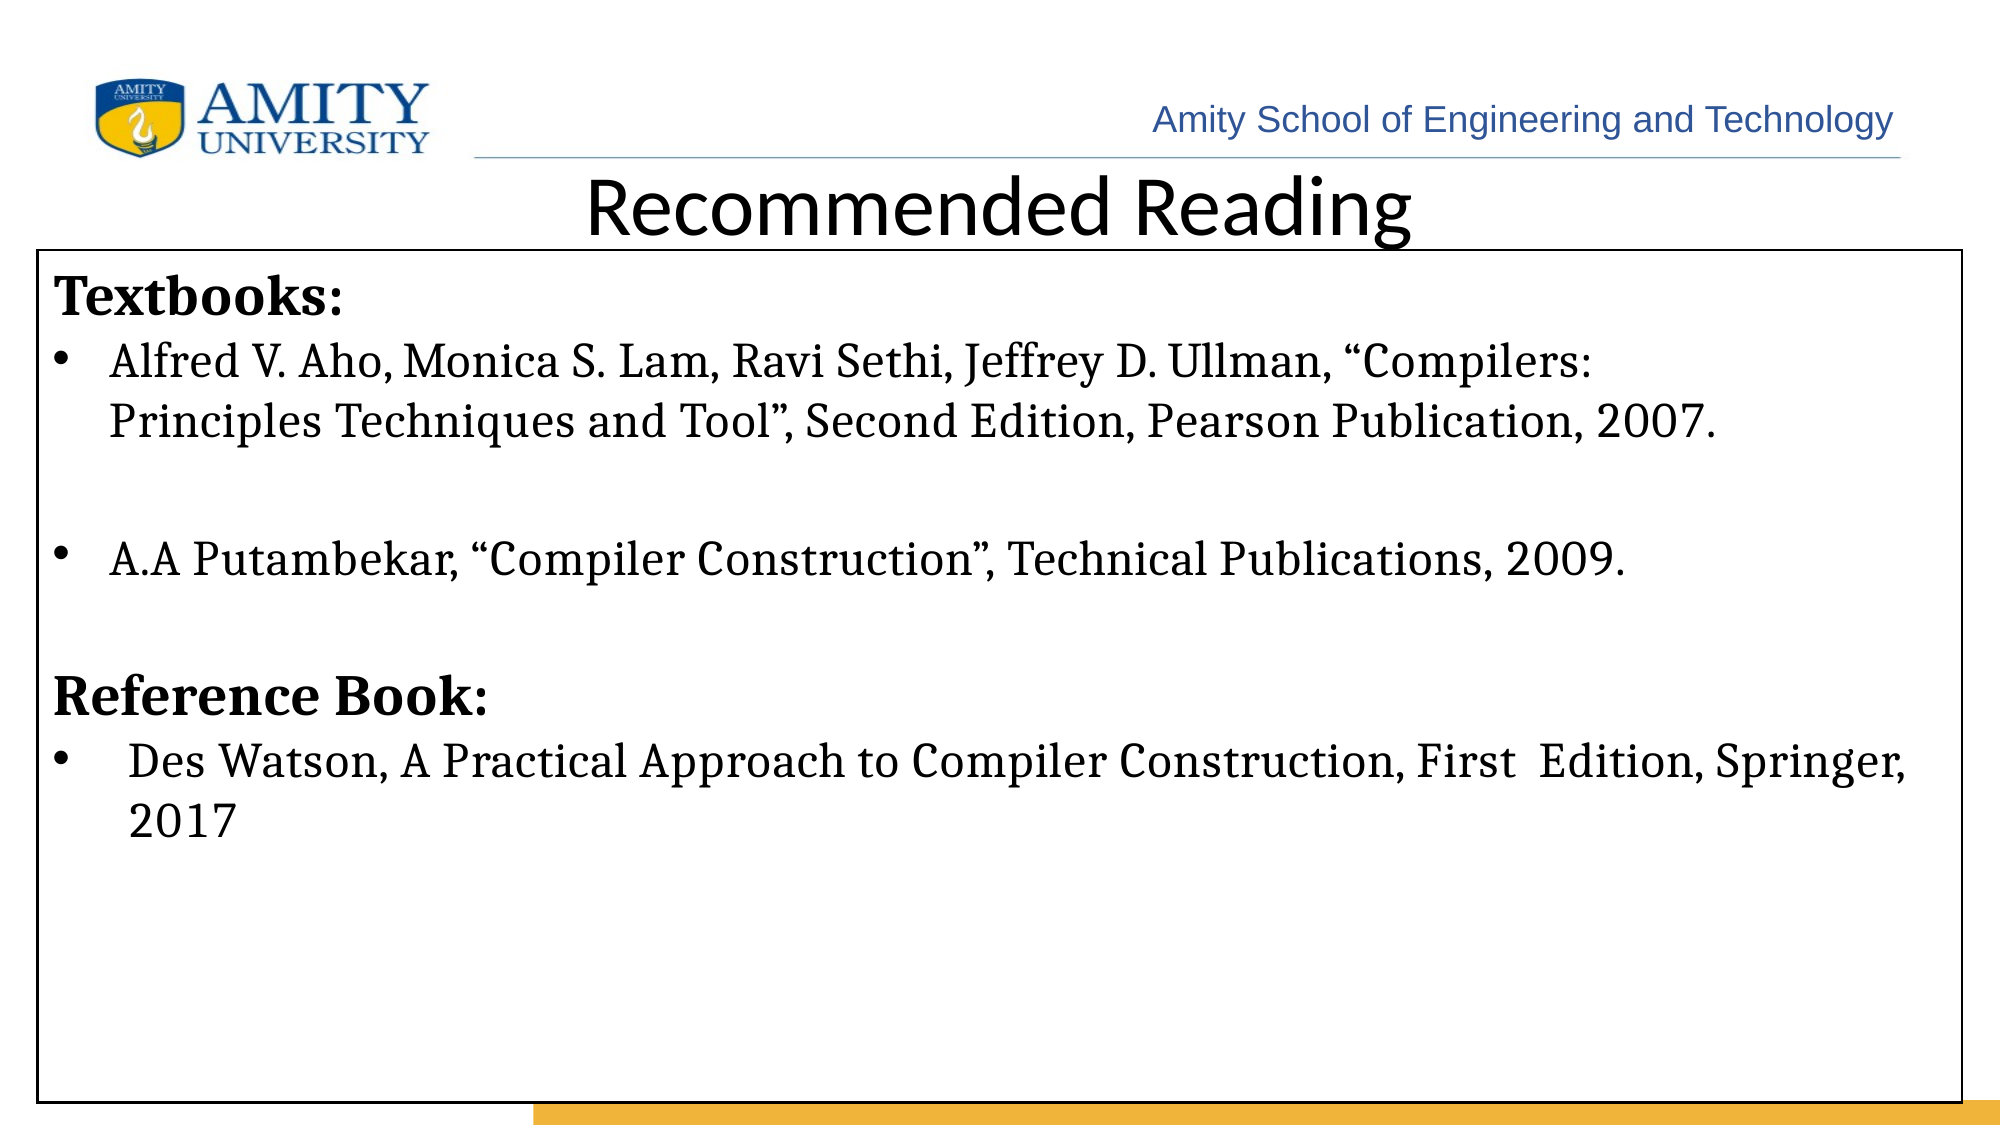

# Recommended Reading​
Textbooks: ​
Alfred V. Aho, Monica S. Lam, Ravi Sethi, Jeffrey D. Ullman, “Compilers: Principles Techniques and Tool”, Second Edition, Pearson Publication, 2007.​
​
A.A Putambekar, “Compiler Construction”, Technical Publications, 2009. ​
​
Reference Book: ​
Des Watson, A Practical Approach to Compiler Construction, First  Edition, Springer, 2017​
2